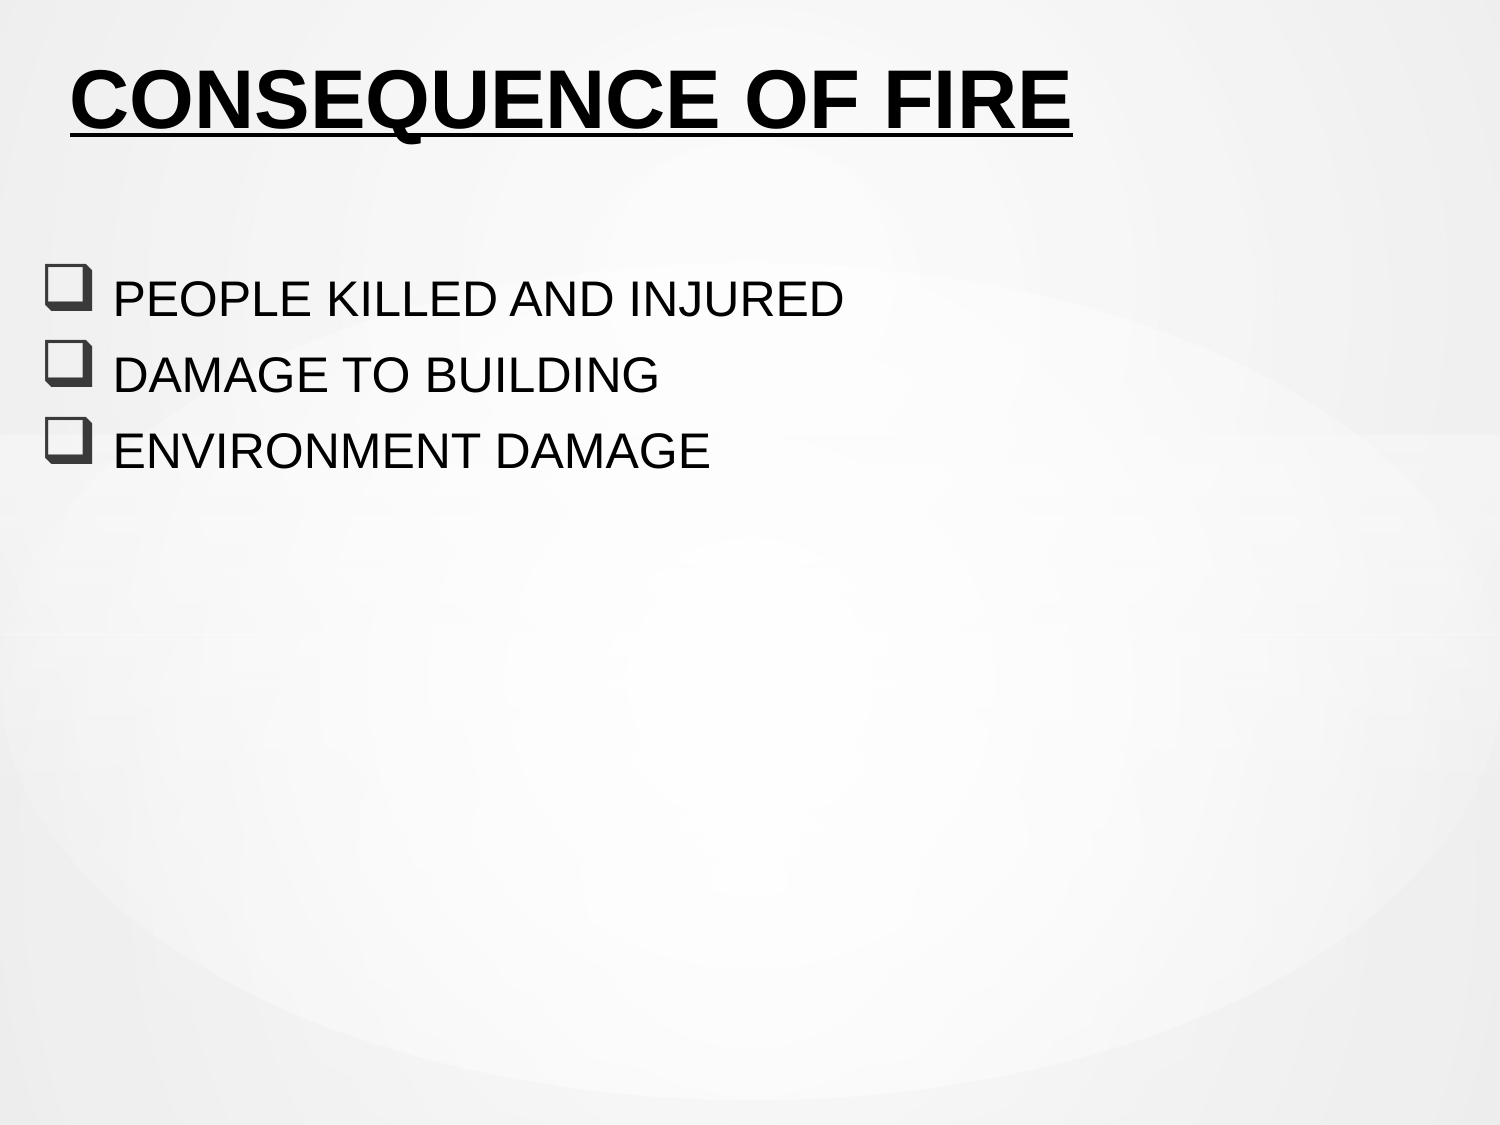

# CONSEQUENCE OF FIRE

 PEOPLE KILLED AND INJURED
 DAMAGE TO BUILDING
 ENVIRONMENT DAMAGE